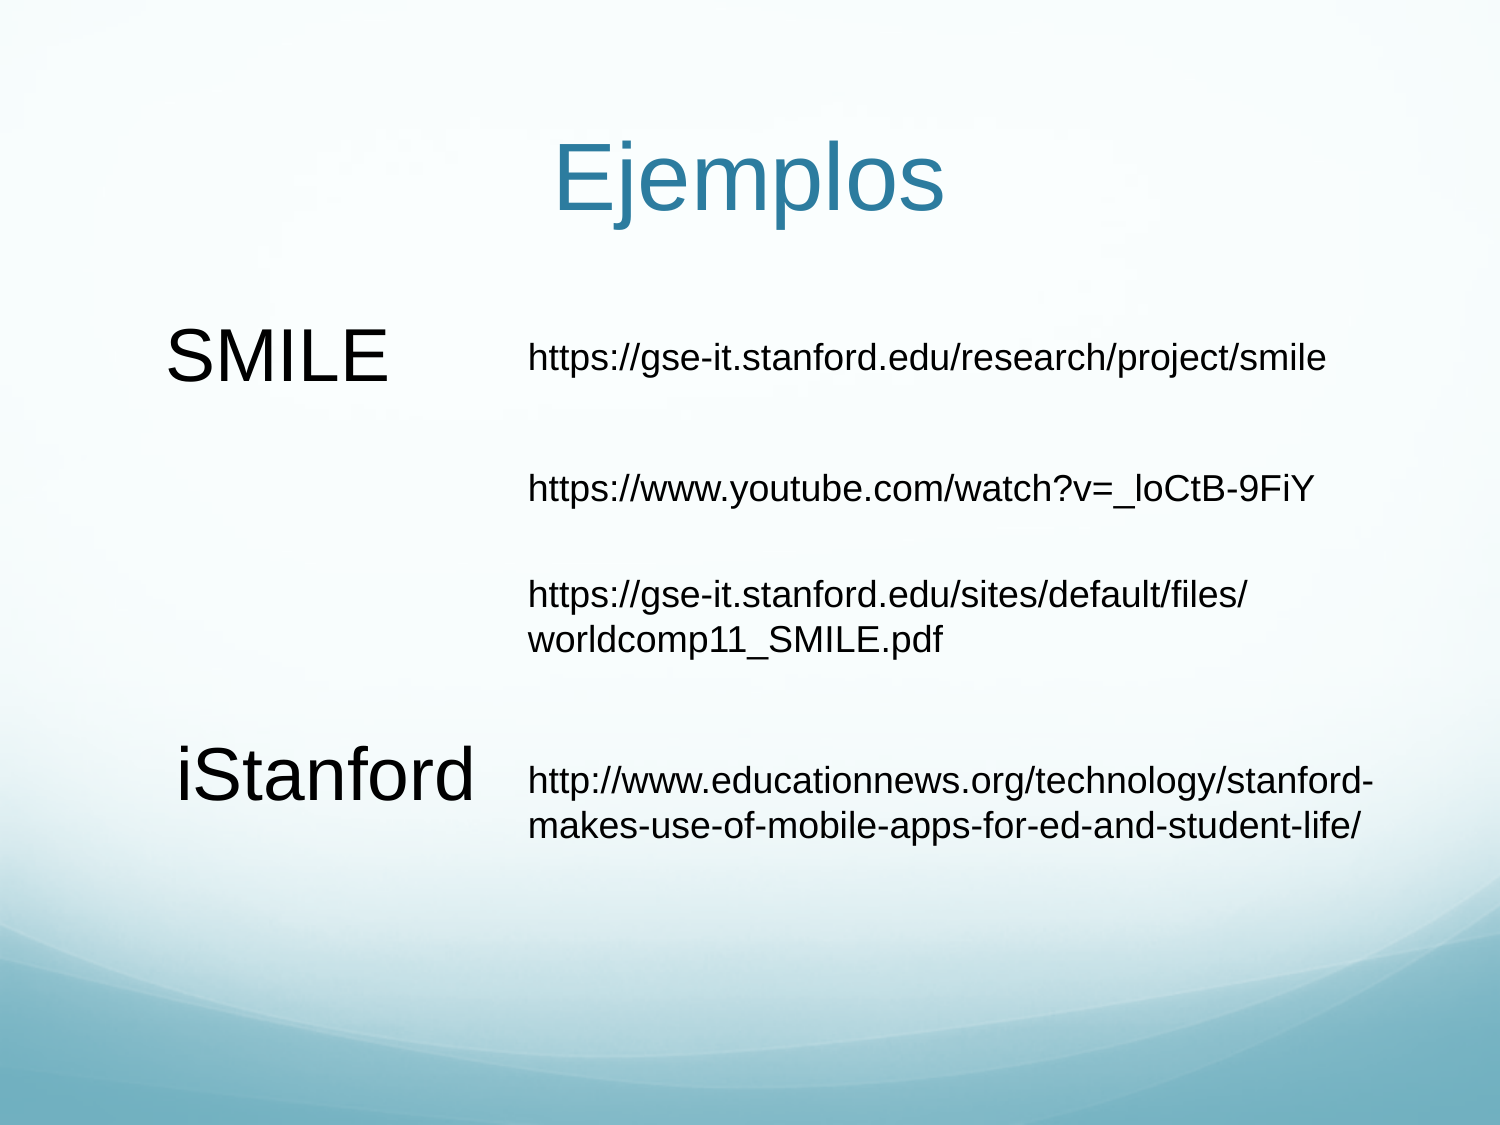

# Ejemplos
SMILE
https://gse-it.stanford.edu/research/project/smile
https://www.youtube.com/watch?v=_loCtB-9FiY
https://gse-it.stanford.edu/sites/default/files/worldcomp11_SMILE.pdf
iStanford
http://www.educationnews.org/technology/stanford-makes-use-of-mobile-apps-for-ed-and-student-life/